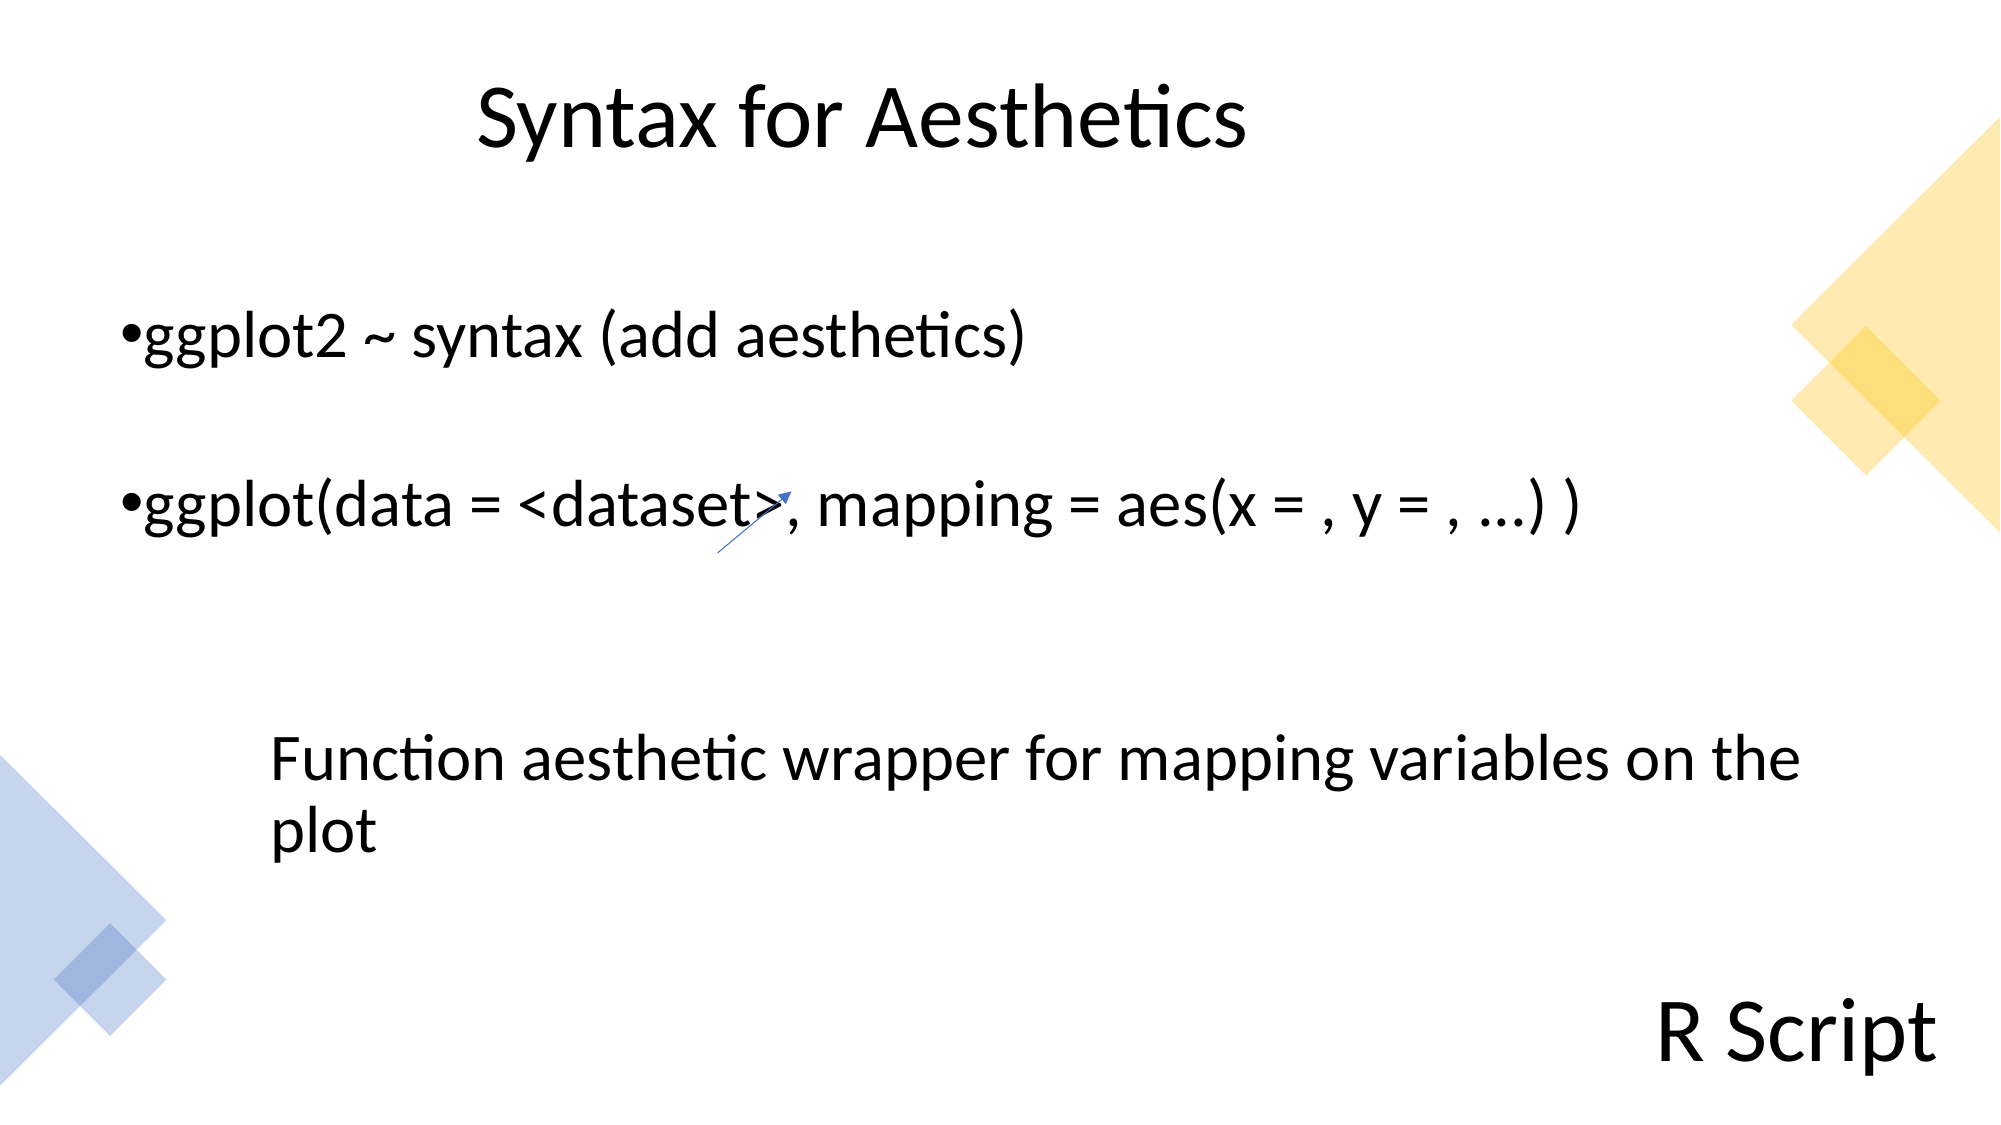

Syntax for Aesthetics

ggplot2 ~ syntax (add aesthetics)

ggplot(data = <dataset>, mapping = aes(x = , y = , ...) )

	Function aesthetic wrapper for mapping variables on the       	plot

R Script